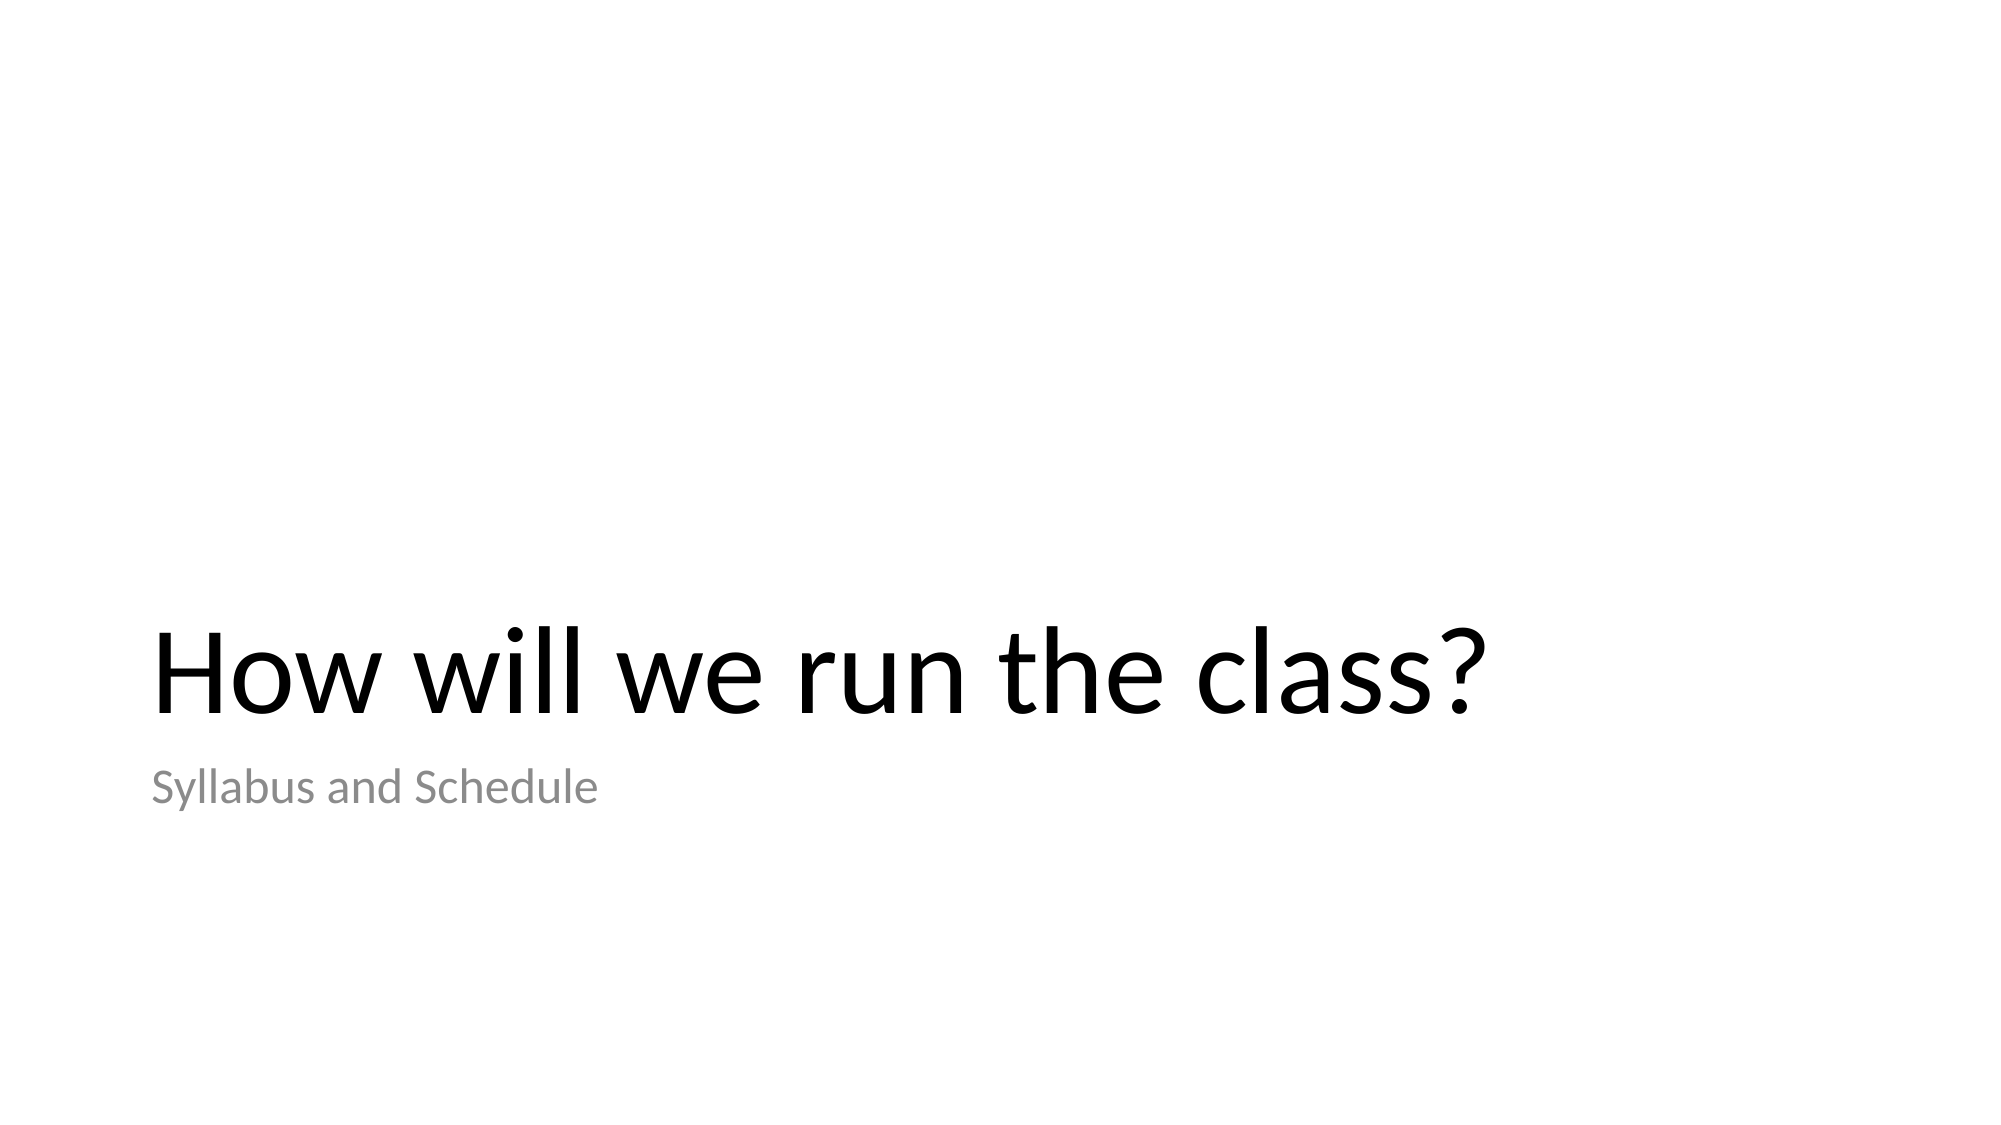

# How will we run the class?
Syllabus and Schedule